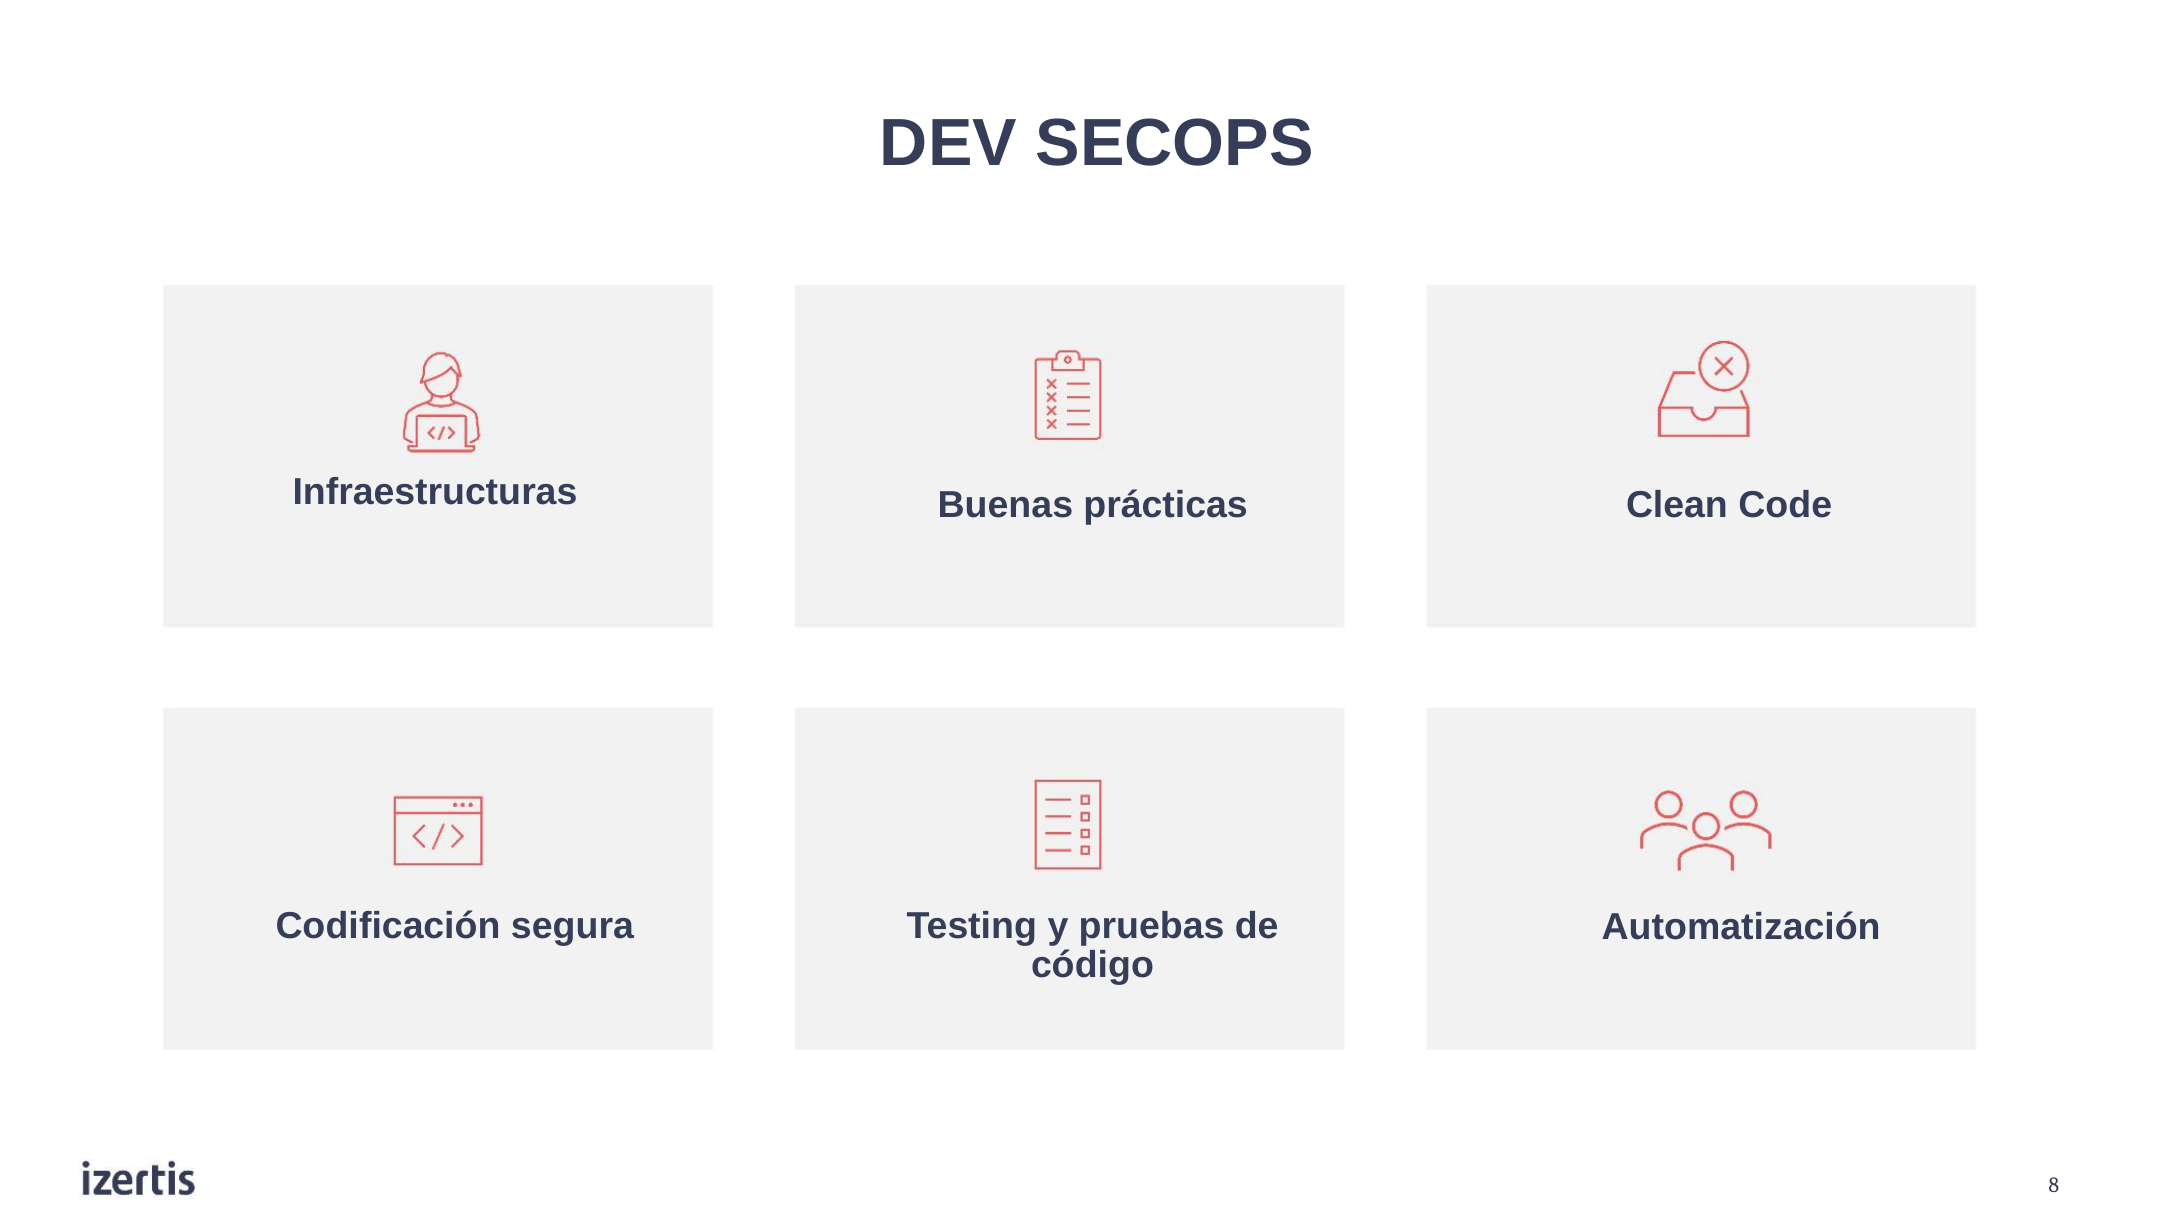

DEV SECOPS
Infraestructuras
Buenas prácticas
Clean Code
Codificación segura
Testing y pruebas de código
Automatización
8